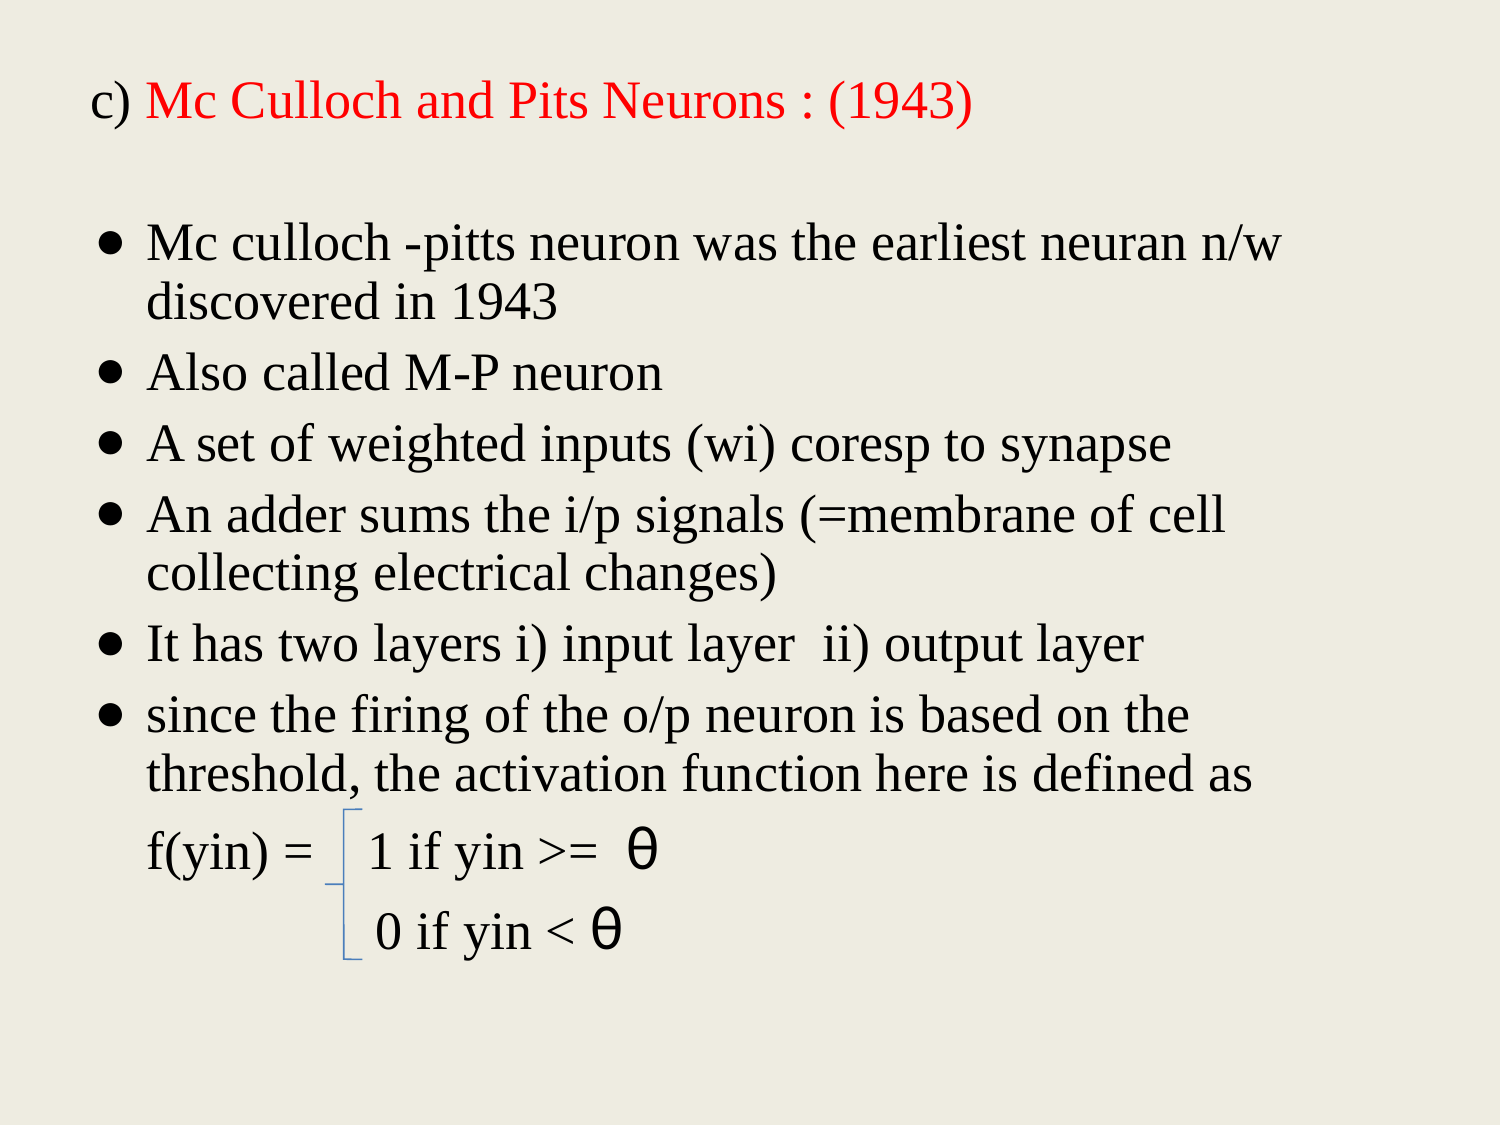

c) Mc Culloch and Pits Neurons : (1943)

Mc culloch -pitts neuron was the earliest neuran n/w discovered in 1943
Also called M-P neuron
A set of weighted inputs (wi) coresp to synapse
An adder sums the i/p signals (=membrane of cell collecting electrical changes)
It has two layers i) input layer  ii) output layer
since the firing of the o/p neuron is based on the threshold, the activation function here is defined as
f(yin) =    1 if yin >=  θ
                 0 if yin < θ